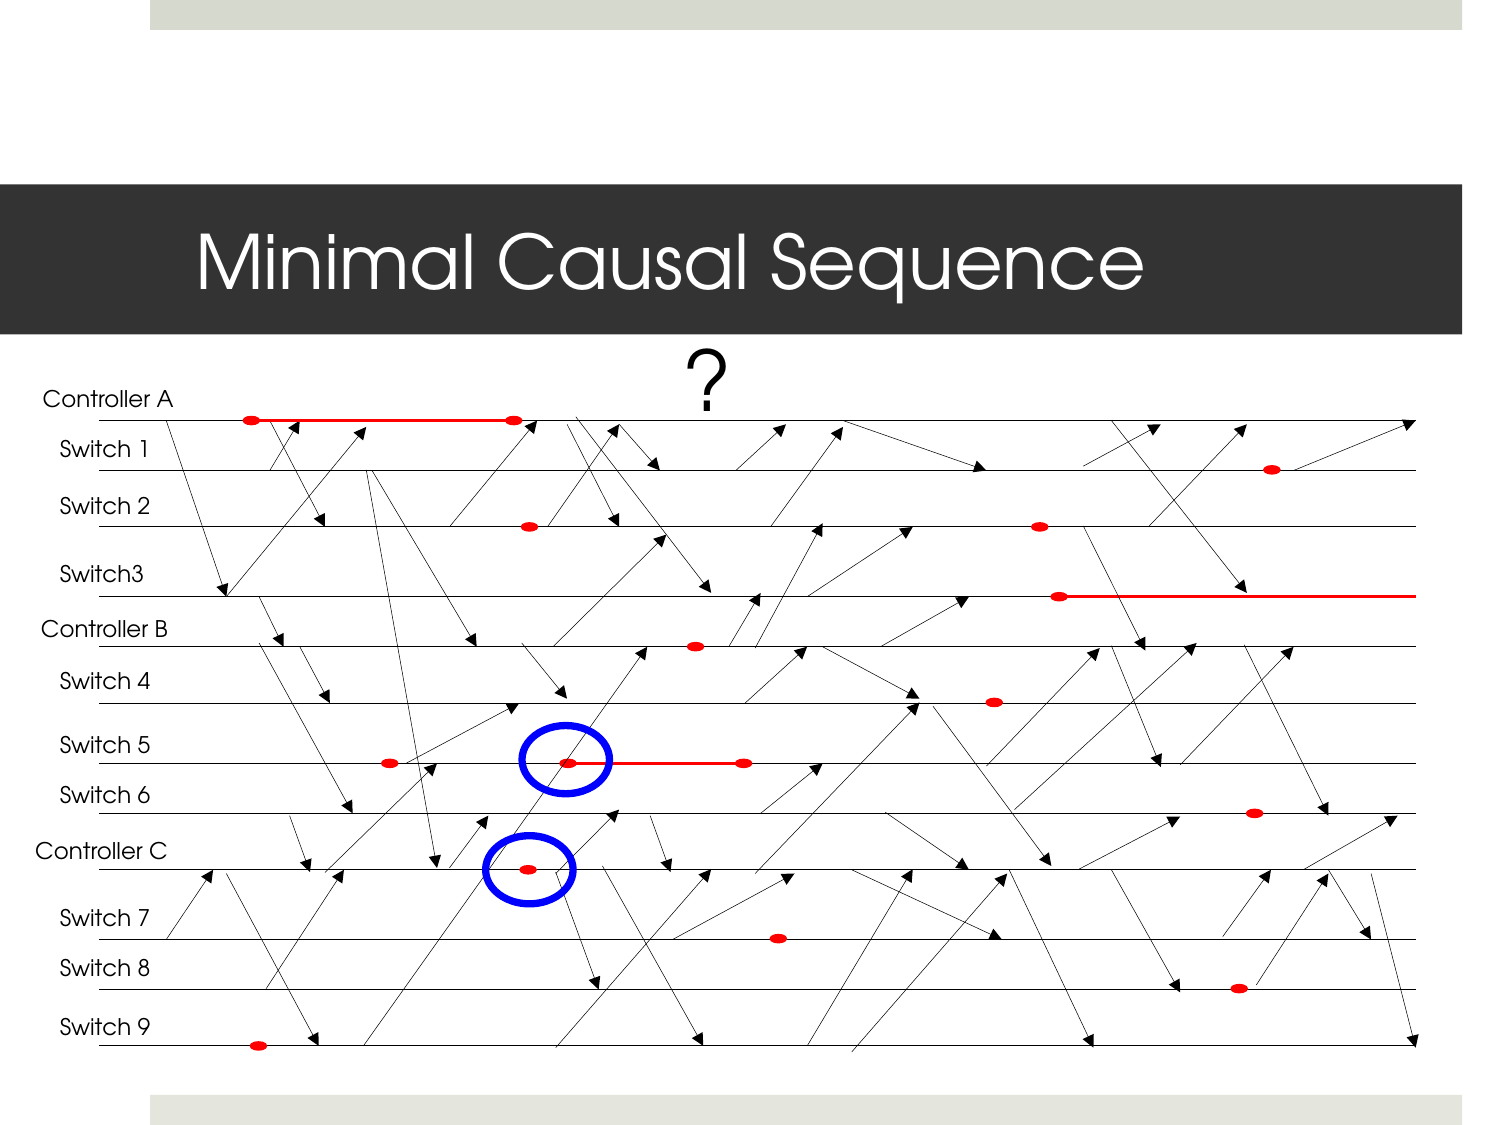

# Minimal Causal Sequence
?
Controller A

Switch 1

Switch 2

Switch3

Controller B

Switch 4

Switch 5

Switch 6

Controller C

Switch 7

Switch 8

Switch 9